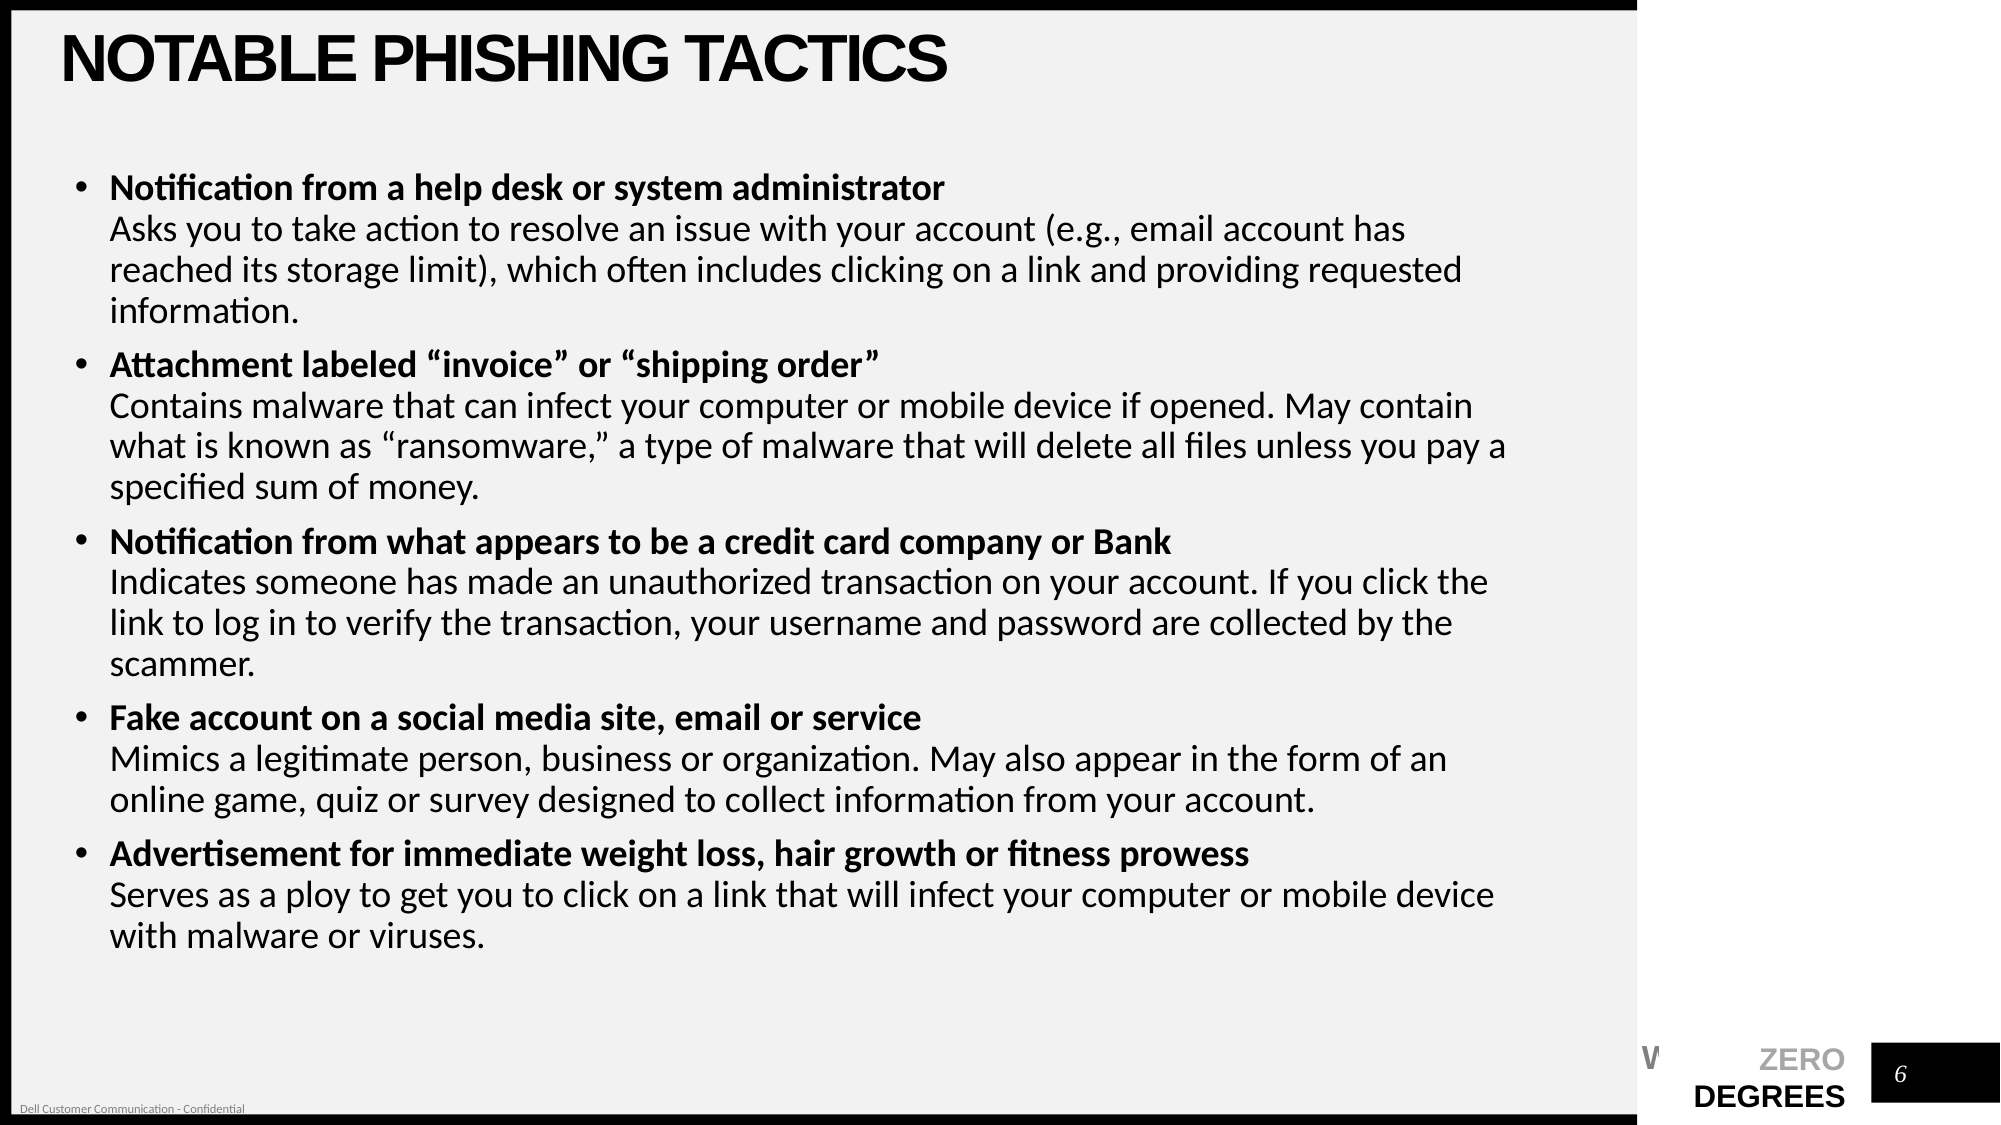

Notable phishing tactics
Notification from a help desk or system administrator
Asks you to take action to resolve an issue with your account (e.g., email account has reached its storage limit), which often includes clicking on a link and providing requested information.
Attachment labeled “invoice” or “shipping order”
Contains malware that can infect your computer or mobile device if opened. May contain what is known as “ransomware,” a type of malware that will delete all files unless you pay a specified sum of money.
Notification from what appears to be a credit card company or Bank
Indicates someone has made an unauthorized transaction on your account. If you click the link to log in to verify the transaction, your username and password are collected by the scammer.
Fake account on a social media site, email or service
Mimics a legitimate person, business or organization. May also appear in the form of an online game, quiz or survey designed to collect information from your account.
Advertisement for immediate weight loss, hair growth or fitness prowess
Serves as a ploy to get you to click on a link that will infect your computer or mobile device with malware or viruses.

ZERO DEGREES
6